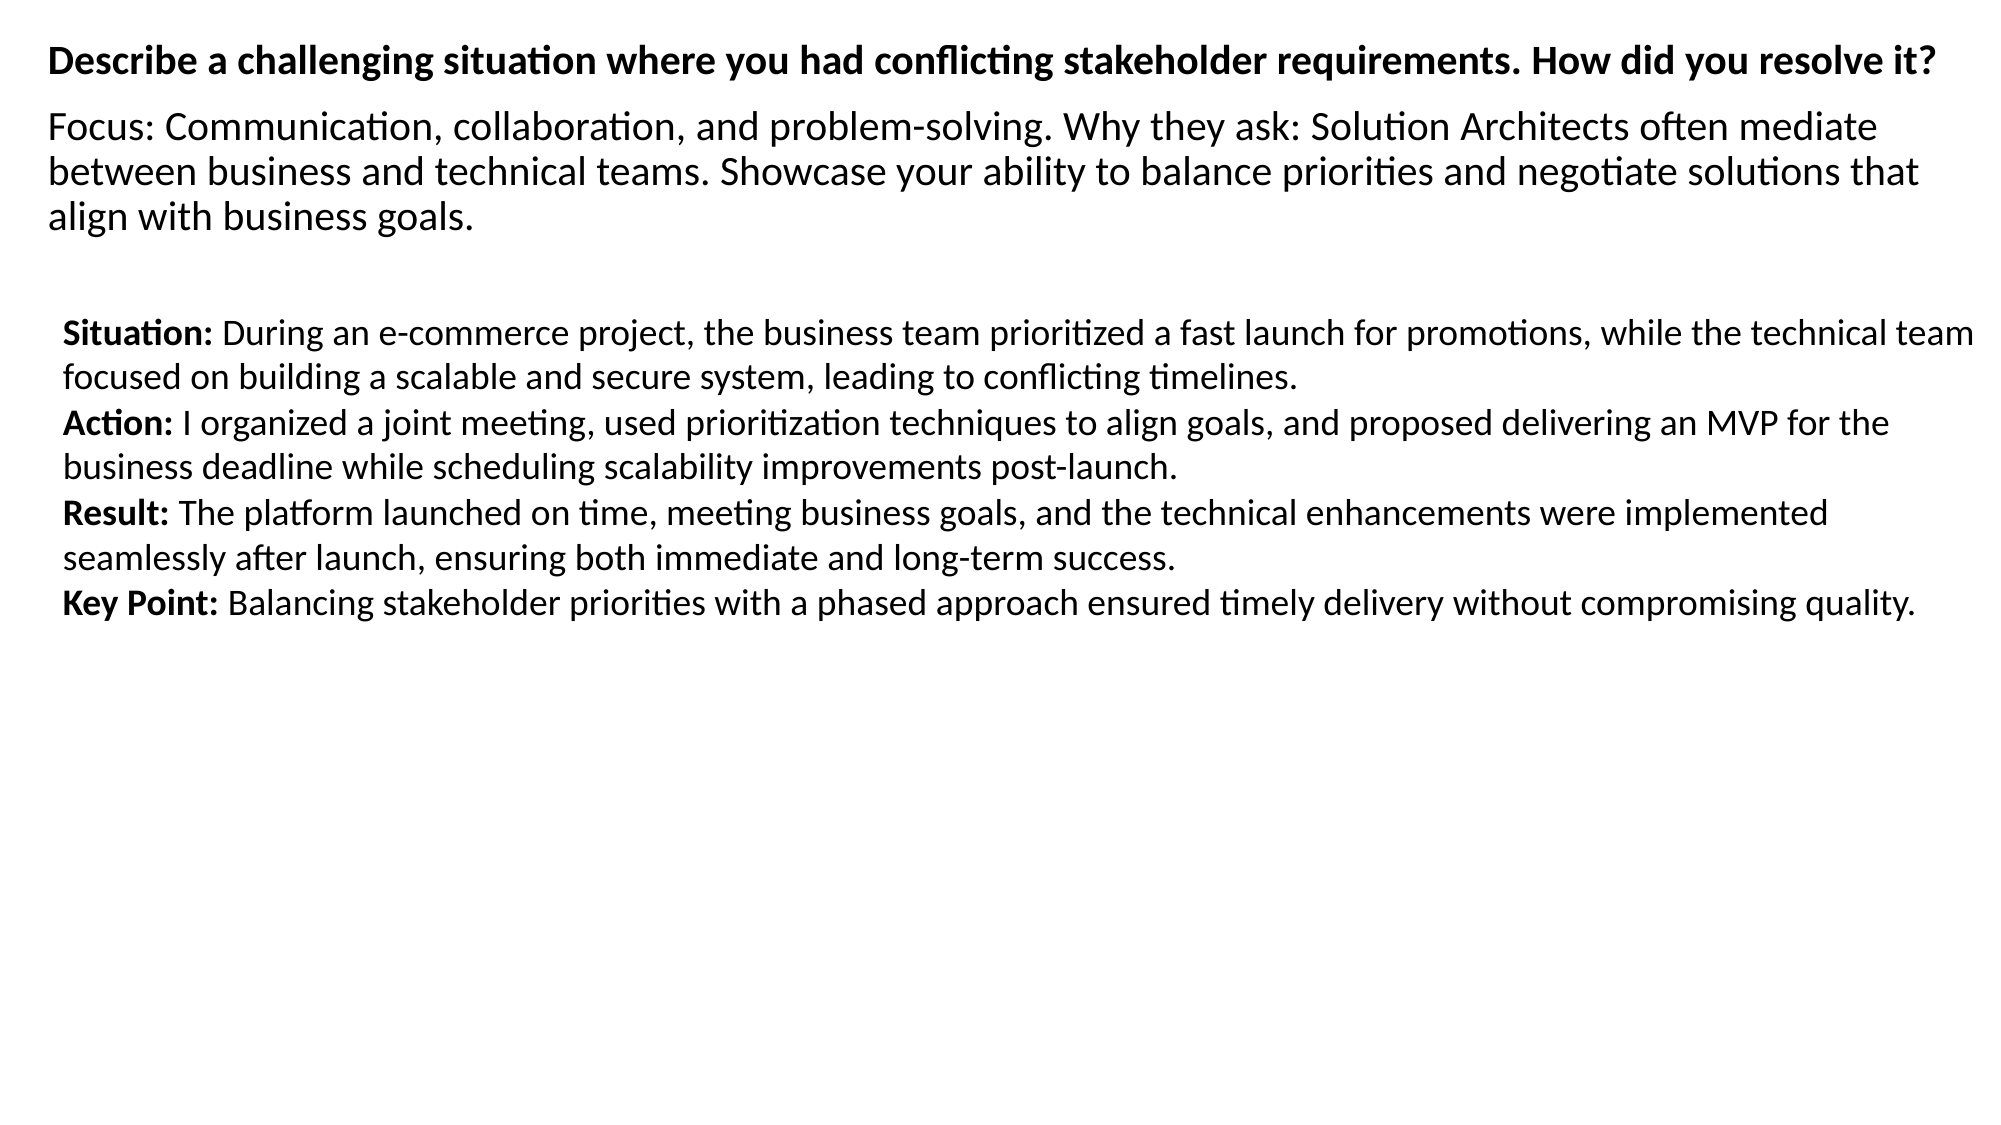

Describe a challenging situation where you had conflicting stakeholder requirements. How did you resolve it?
Focus: Communication, collaboration, and problem-solving. Why they ask: Solution Architects often mediate between business and technical teams. Showcase your ability to balance priorities and negotiate solutions that align with business goals.

Situation: During an e-commerce project, the business team prioritized a fast launch for promotions, while the technical team focused on building a scalable and secure system, leading to conflicting timelines.
Action: I organized a joint meeting, used prioritization techniques to align goals, and proposed delivering an MVP for the business deadline while scheduling scalability improvements post-launch.
Result: The platform launched on time, meeting business goals, and the technical enhancements were implemented seamlessly after launch, ensuring both immediate and long-term success.
Key Point: Balancing stakeholder priorities with a phased approach ensured timely delivery without compromising quality.